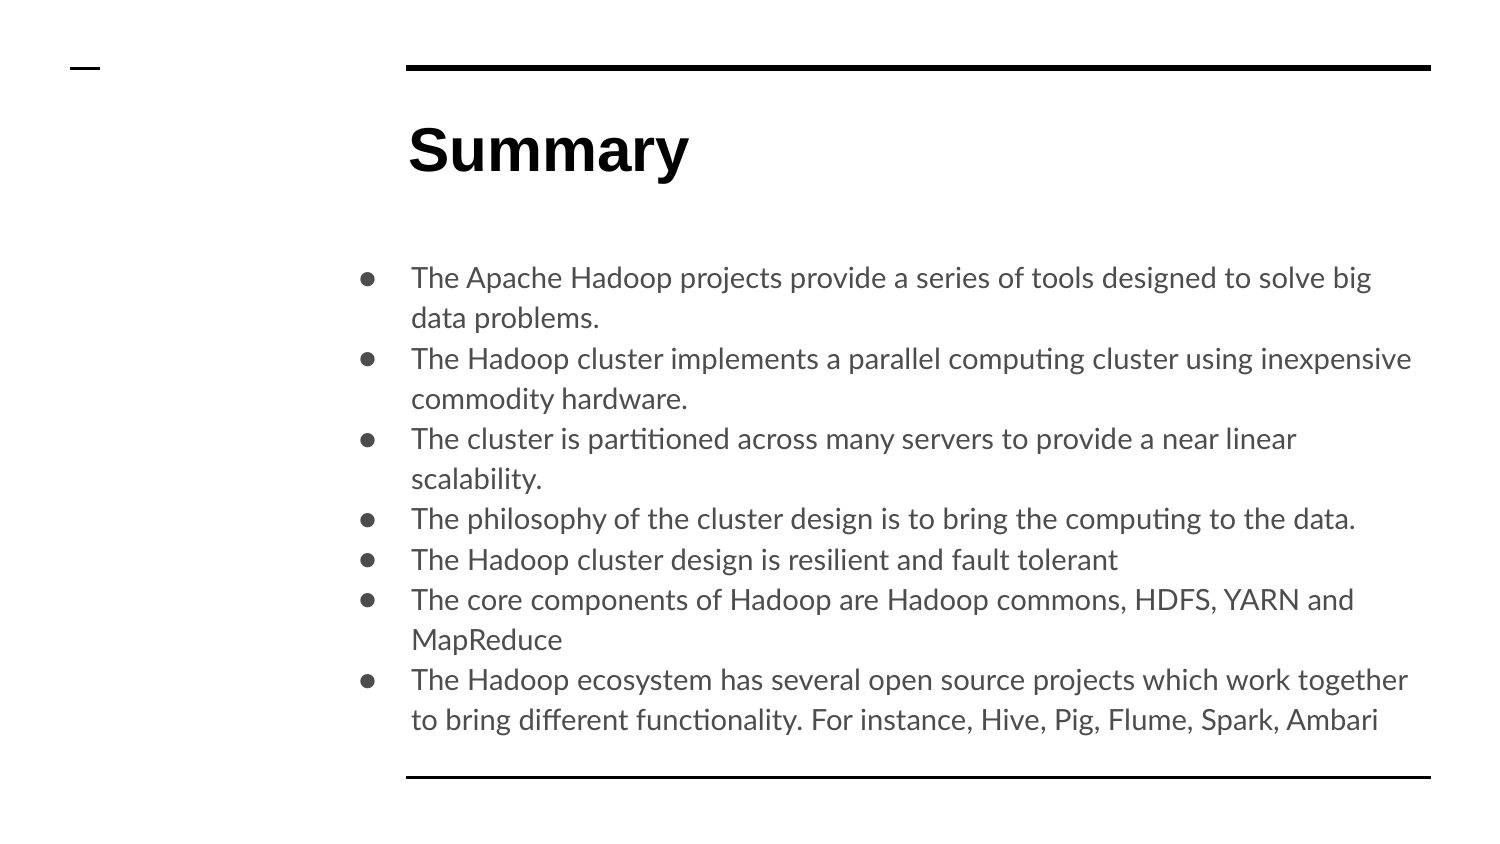

# Summary
The Apache Hadoop projects provide a series of tools designed to solve big data problems.
The Hadoop cluster implements a parallel computing cluster using inexpensive commodity hardware.
The cluster is partitioned across many servers to provide a near linear scalability.
The philosophy of the cluster design is to bring the computing to the data.
The Hadoop cluster design is resilient and fault tolerant
The core components of Hadoop are Hadoop commons, HDFS, YARN and MapReduce
The Hadoop ecosystem has several open source projects which work together to bring different functionality. For instance, Hive, Pig, Flume, Spark, Ambari